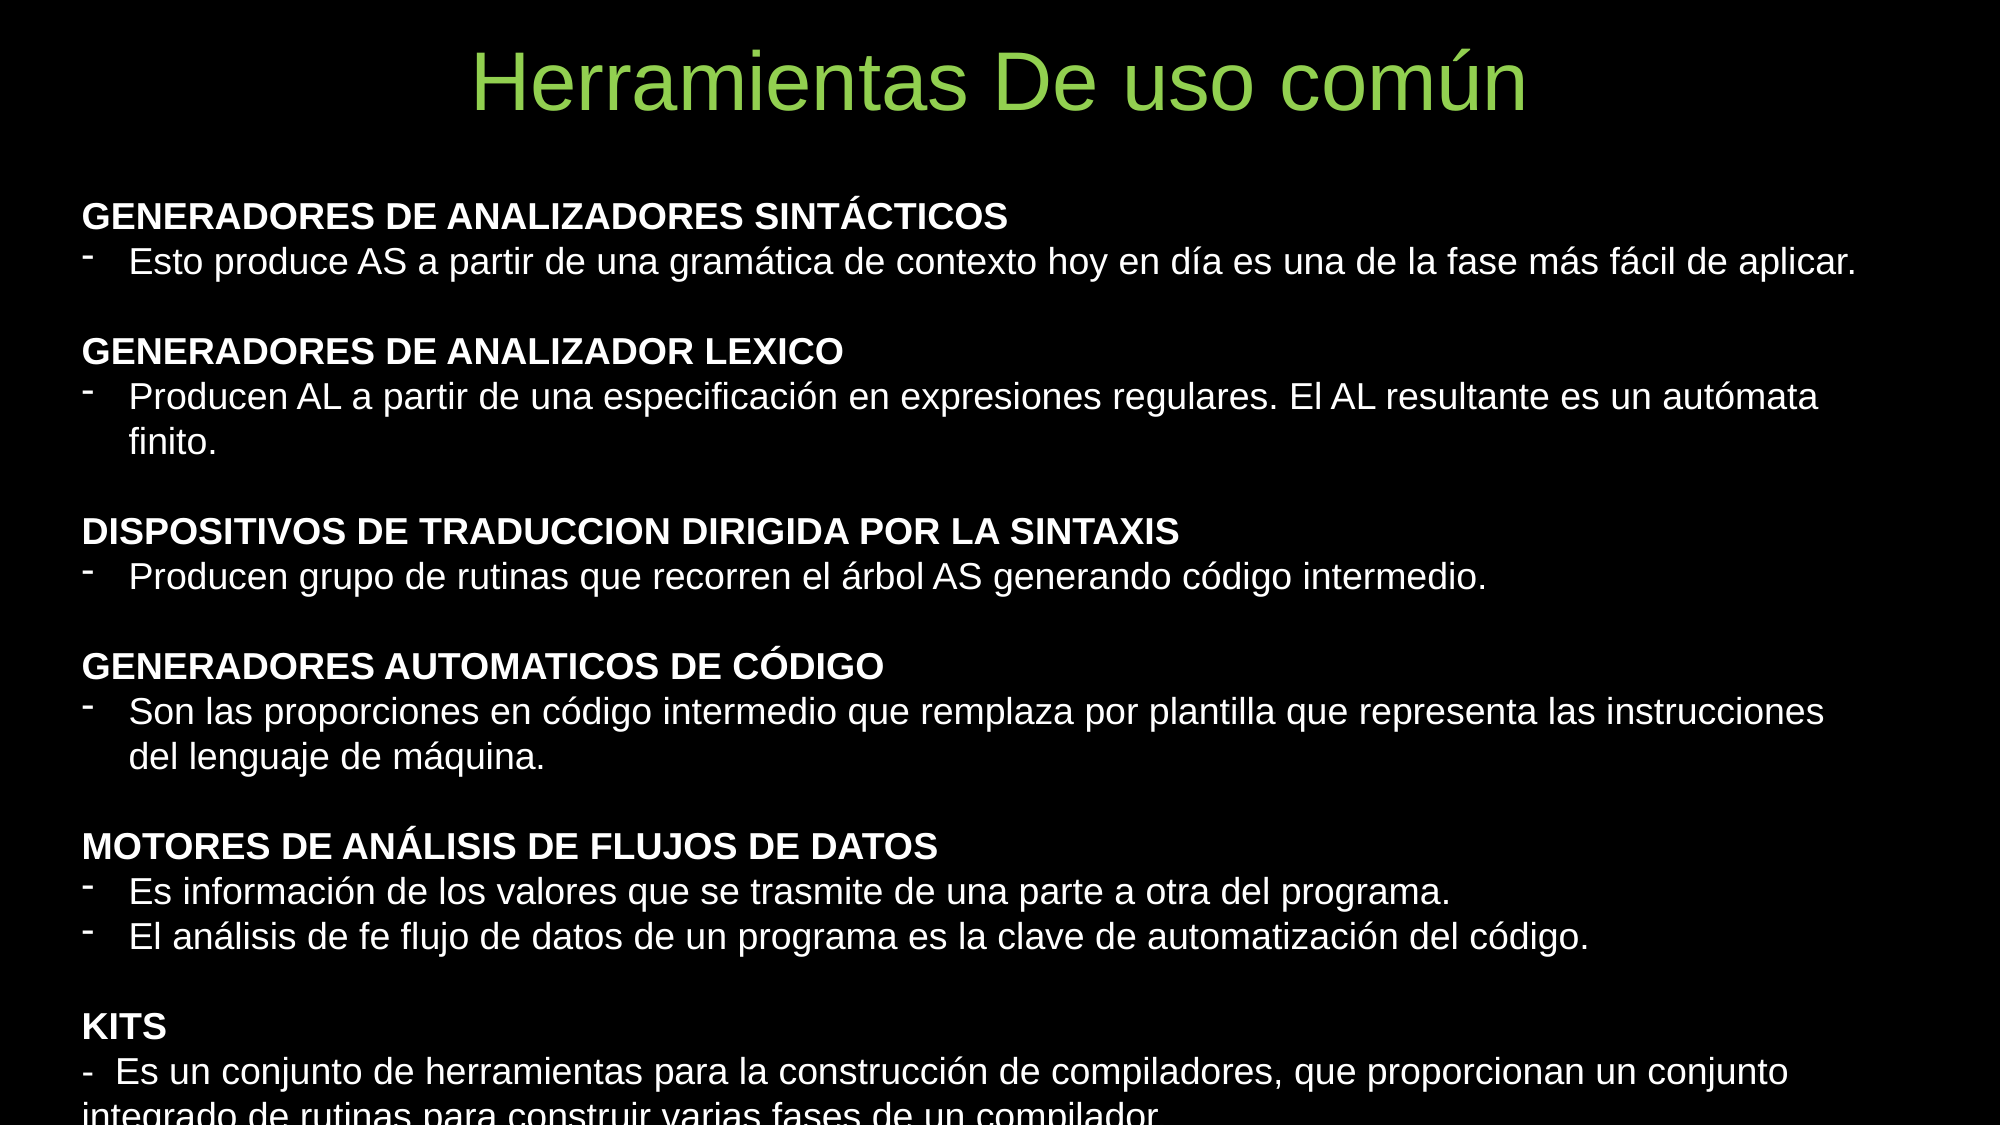

# Herramientas De uso común
GENERADORES DE ANALIZADORES SINTÁCTICOS
Esto produce AS a partir de una gramática de contexto hoy en día es una de la fase más fácil de aplicar.

GENERADORES DE ANALIZADOR LEXICO
Producen AL a partir de una especificación en expresiones regulares. El AL resultante es un autómata finito.

DISPOSITIVOS DE TRADUCCION DIRIGIDA POR LA SINTAXIS
Producen grupo de rutinas que recorren el árbol AS generando código intermedio.

GENERADORES AUTOMATICOS DE CÓDIGO
Son las proporciones en código intermedio que remplaza por plantilla que representa las instrucciones del lenguaje de máquina.

MOTORES DE ANÁLISIS DE FLUJOS DE DATOS
Es información de los valores que se trasmite de una parte a otra del programa.
El análisis de fe flujo de datos de un programa es la clave de automatización del código.

KITS
-  Es un conjunto de herramientas para la construcción de compiladores, que proporcionan un conjunto integrado de rutinas para construir varias fases de un compilador.